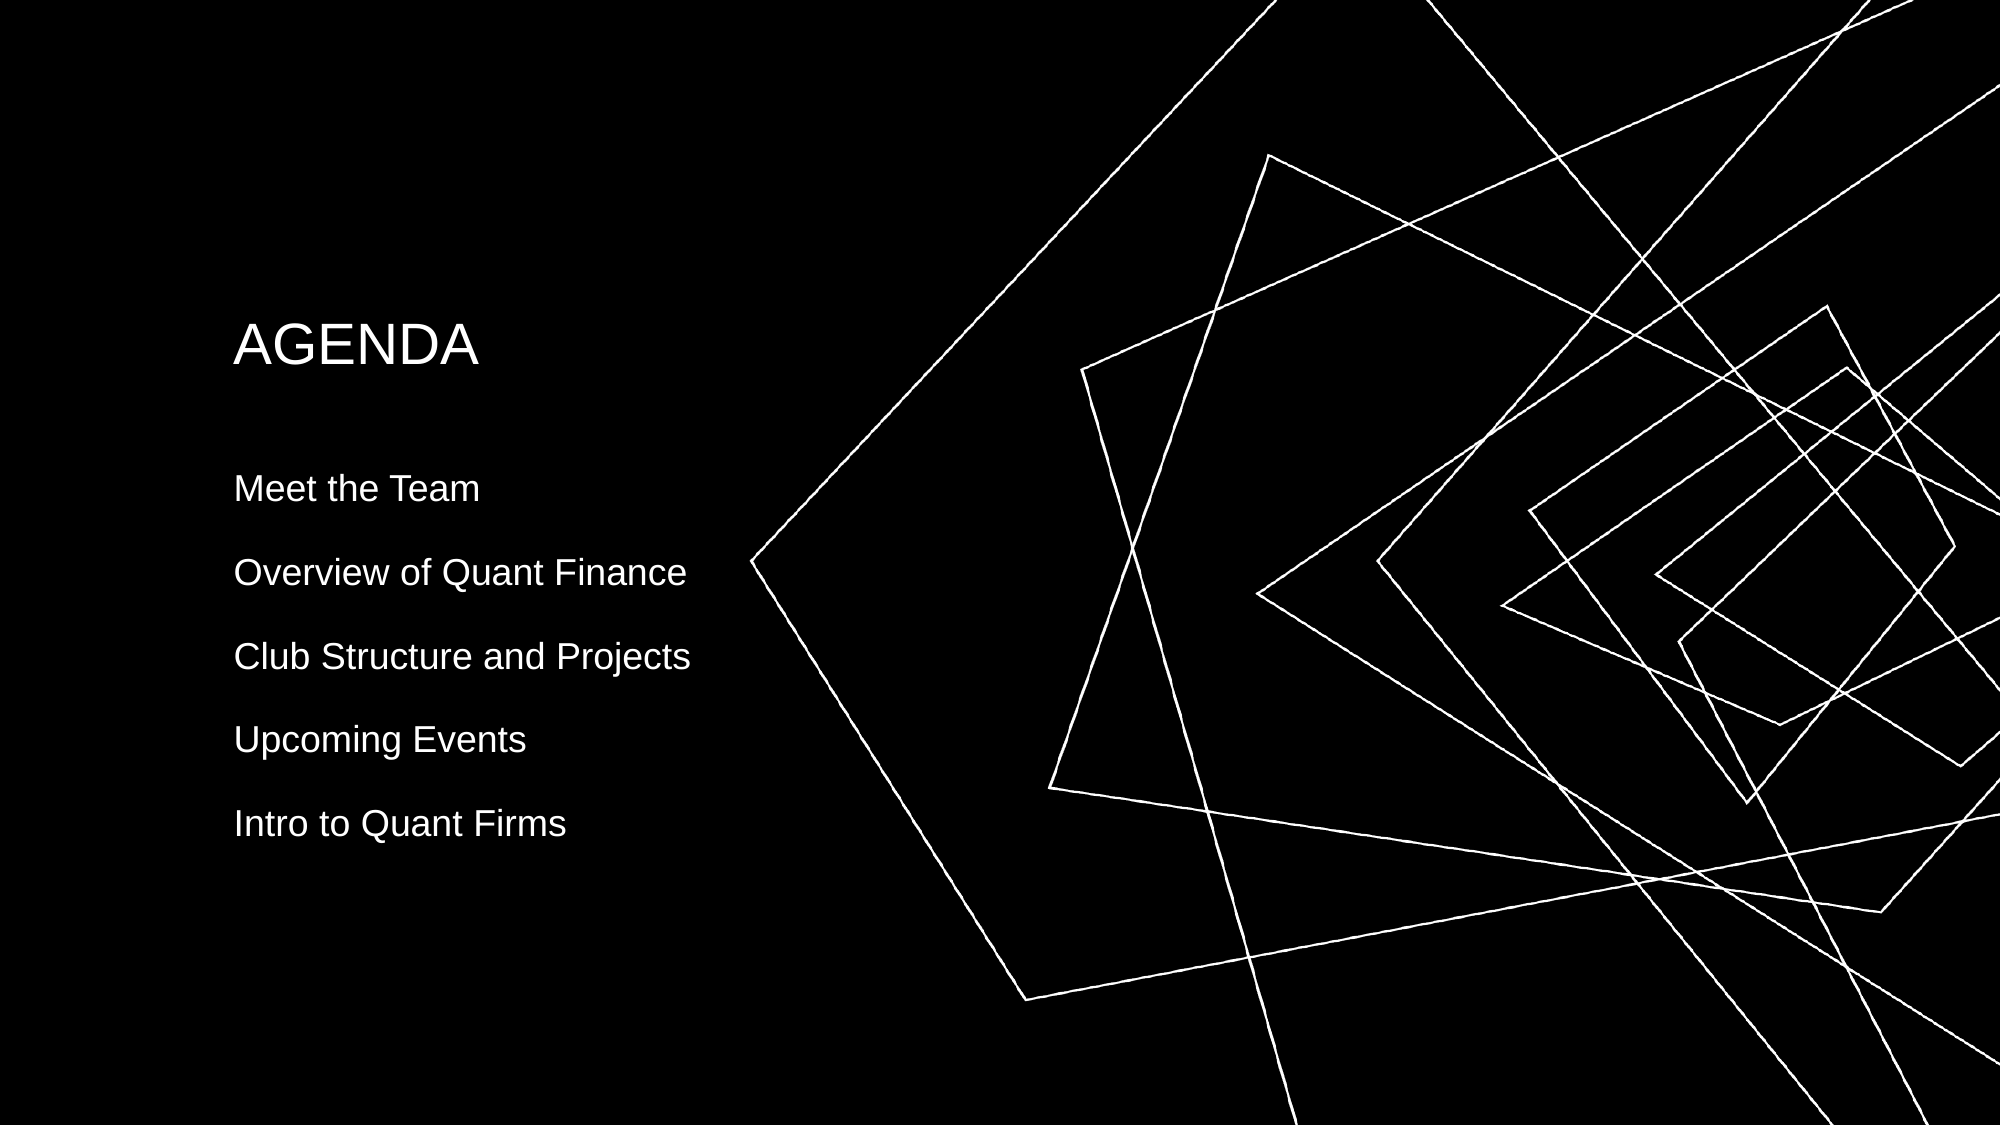

# AGENDA
Meet the Team
Overview of Quant Finance
Club Structure and Projects
Upcoming Events
Intro to Quant Firms